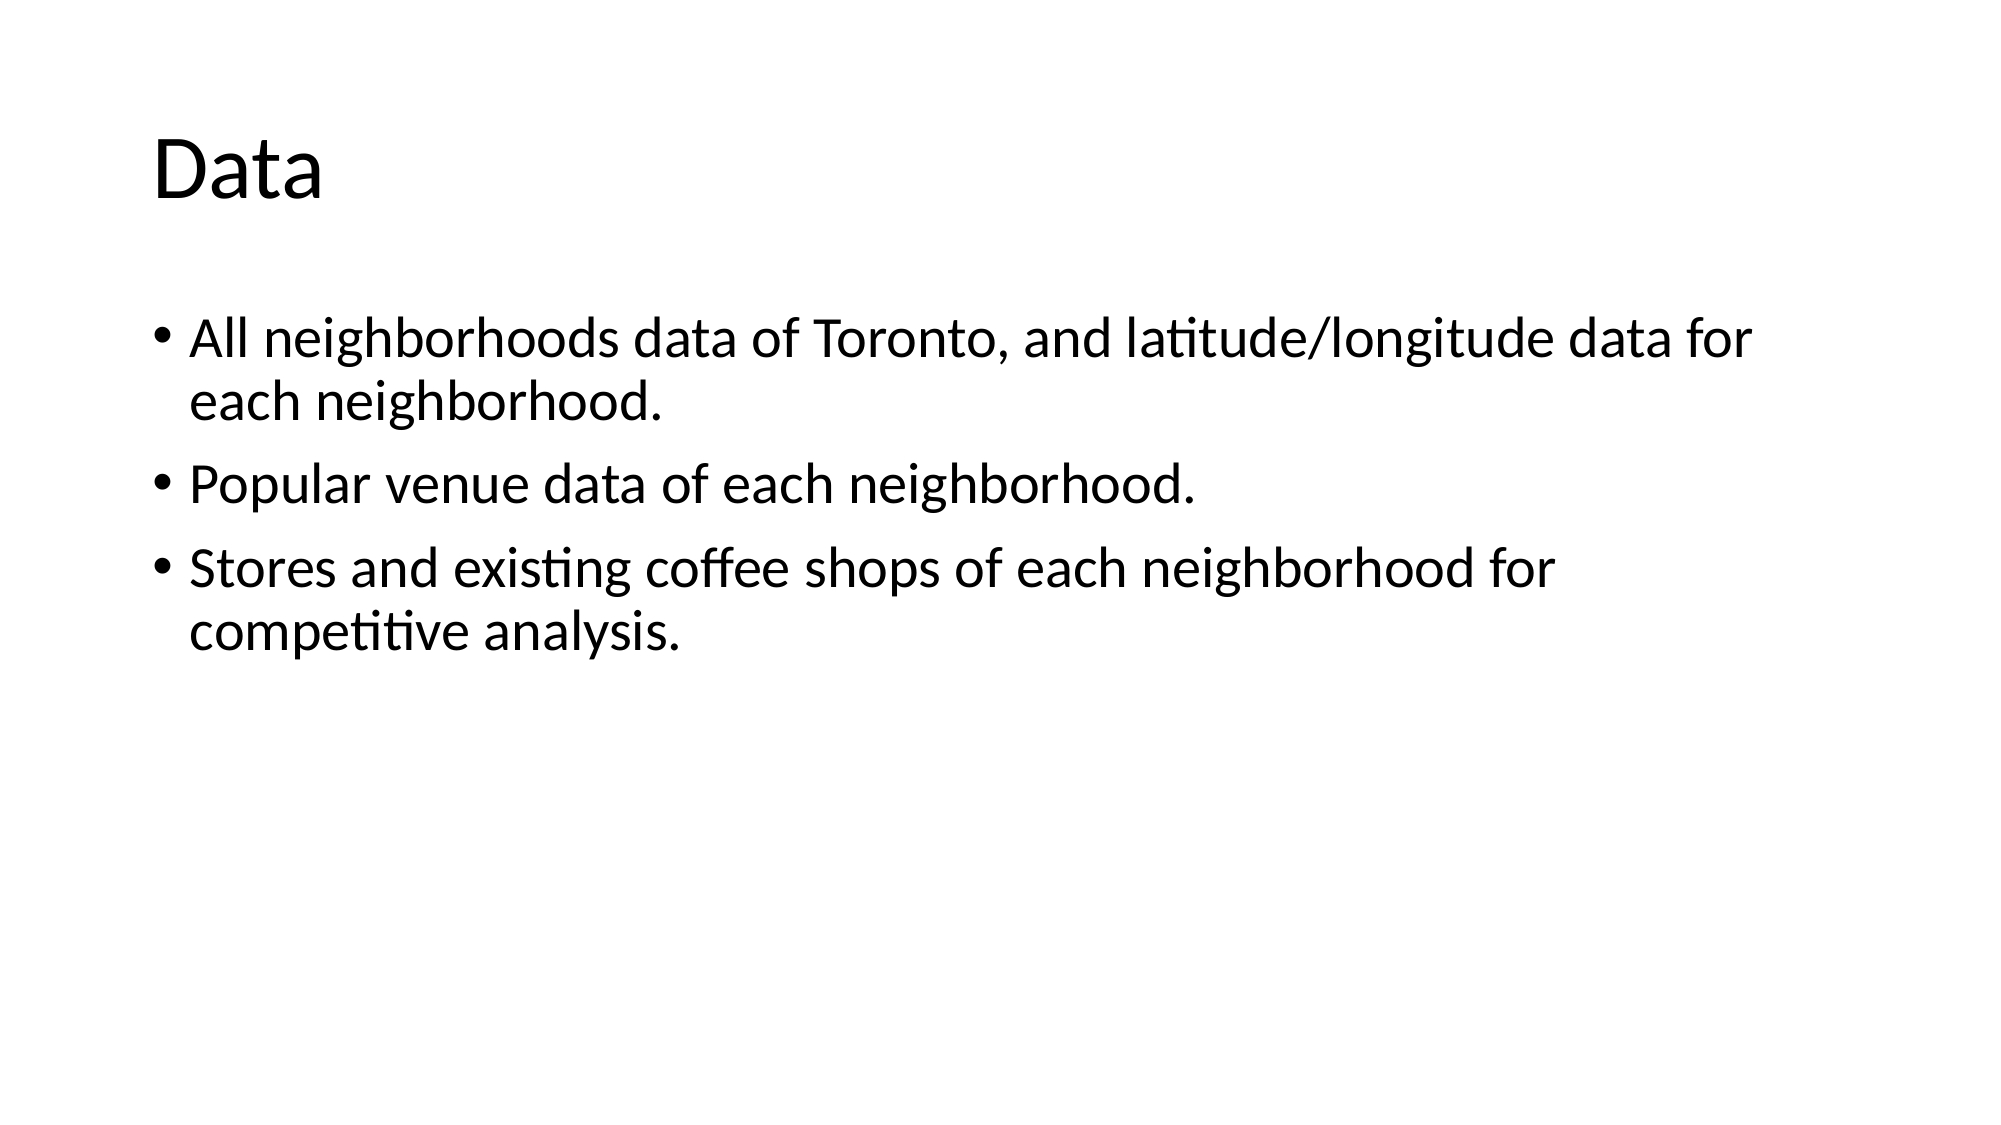

# Data
All neighborhoods data of Toronto, and latitude/longitude data for each neighborhood.
Popular venue data of each neighborhood.
Stores and existing coffee shops of each neighborhood for competitive analysis.